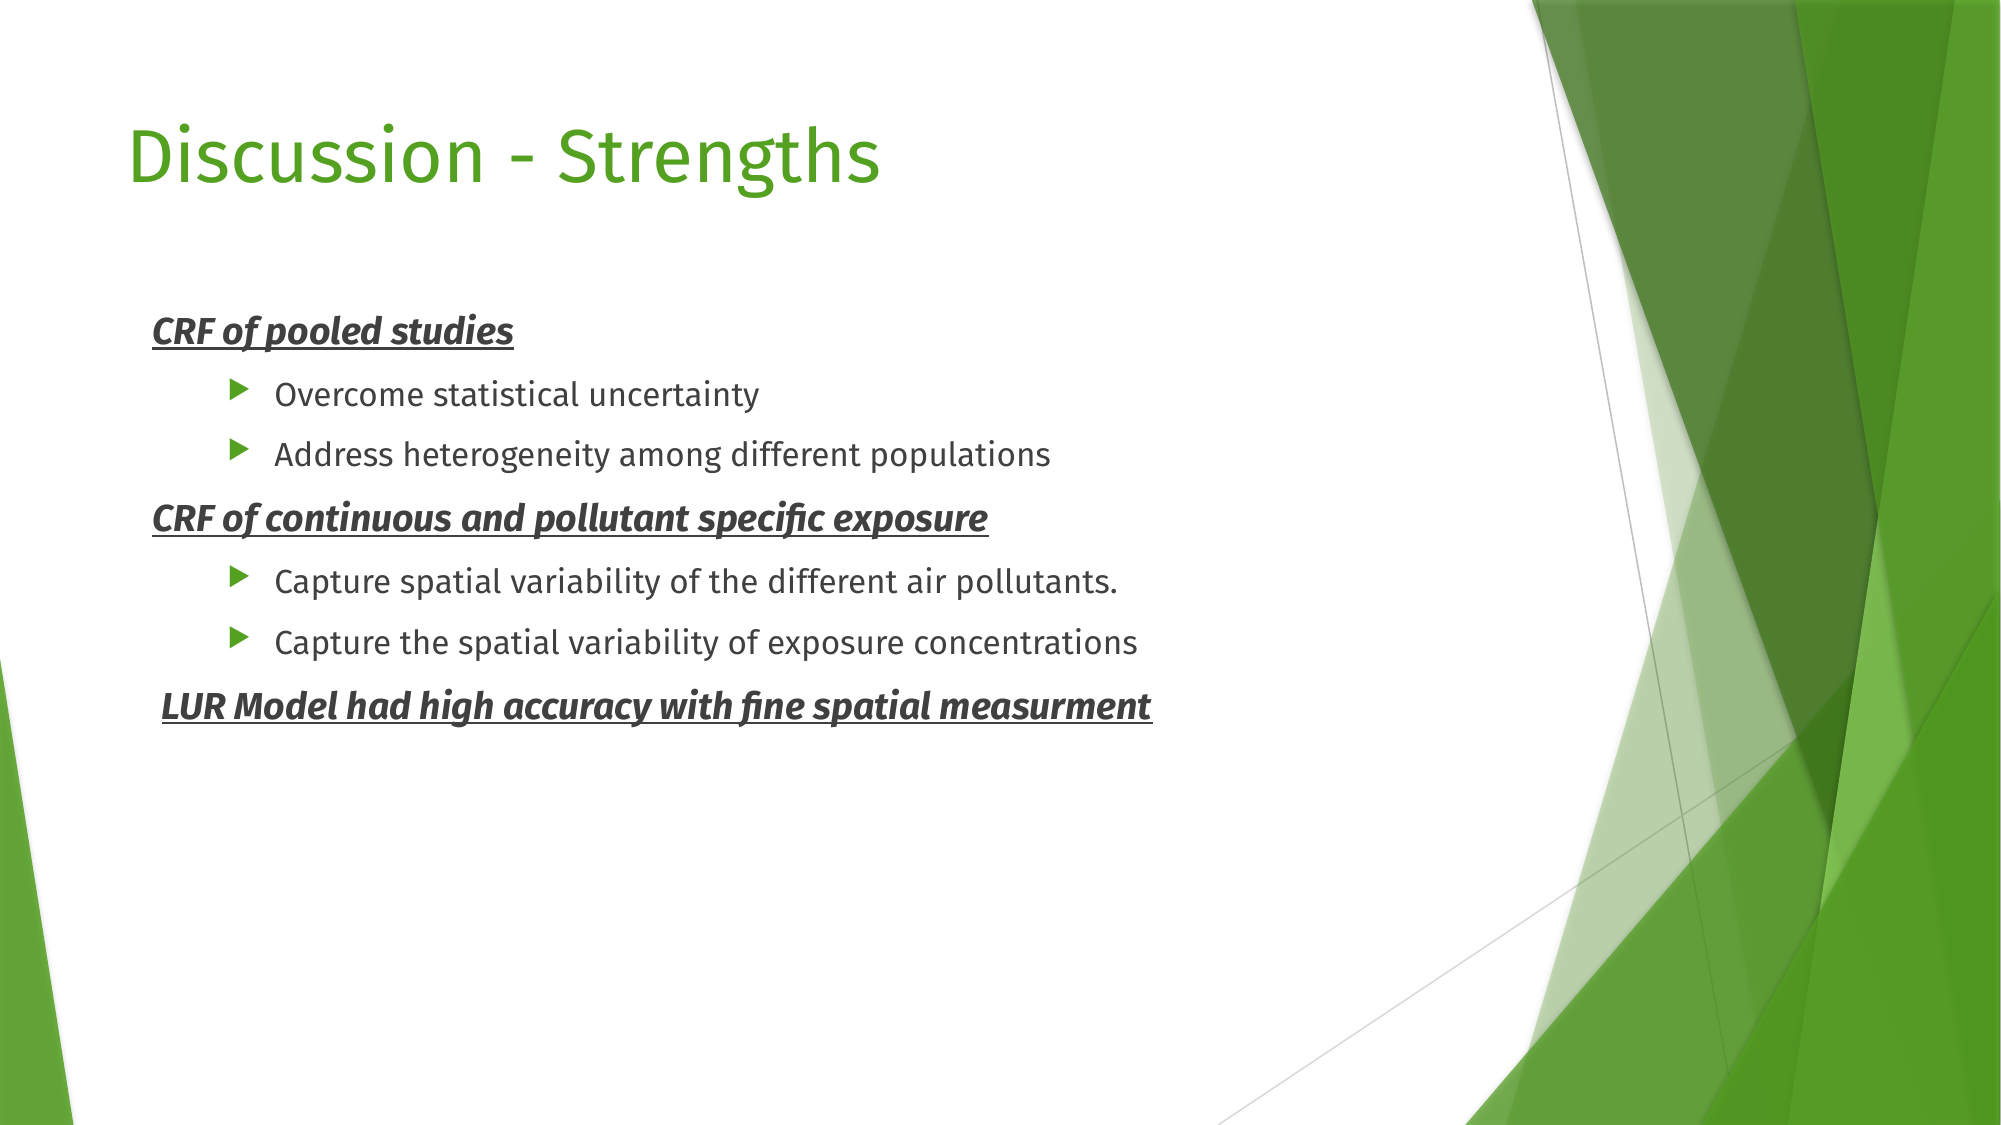

# Discussion - Strengths
CRF of pooled studies
Overcome statistical uncertainty
Address heterogeneity among different populations
CRF of continuous and pollutant specific exposure
Capture spatial variability of the different air pollutants.
Capture the spatial variability of exposure concentrations
LUR Model had high accuracy with fine spatial measurment